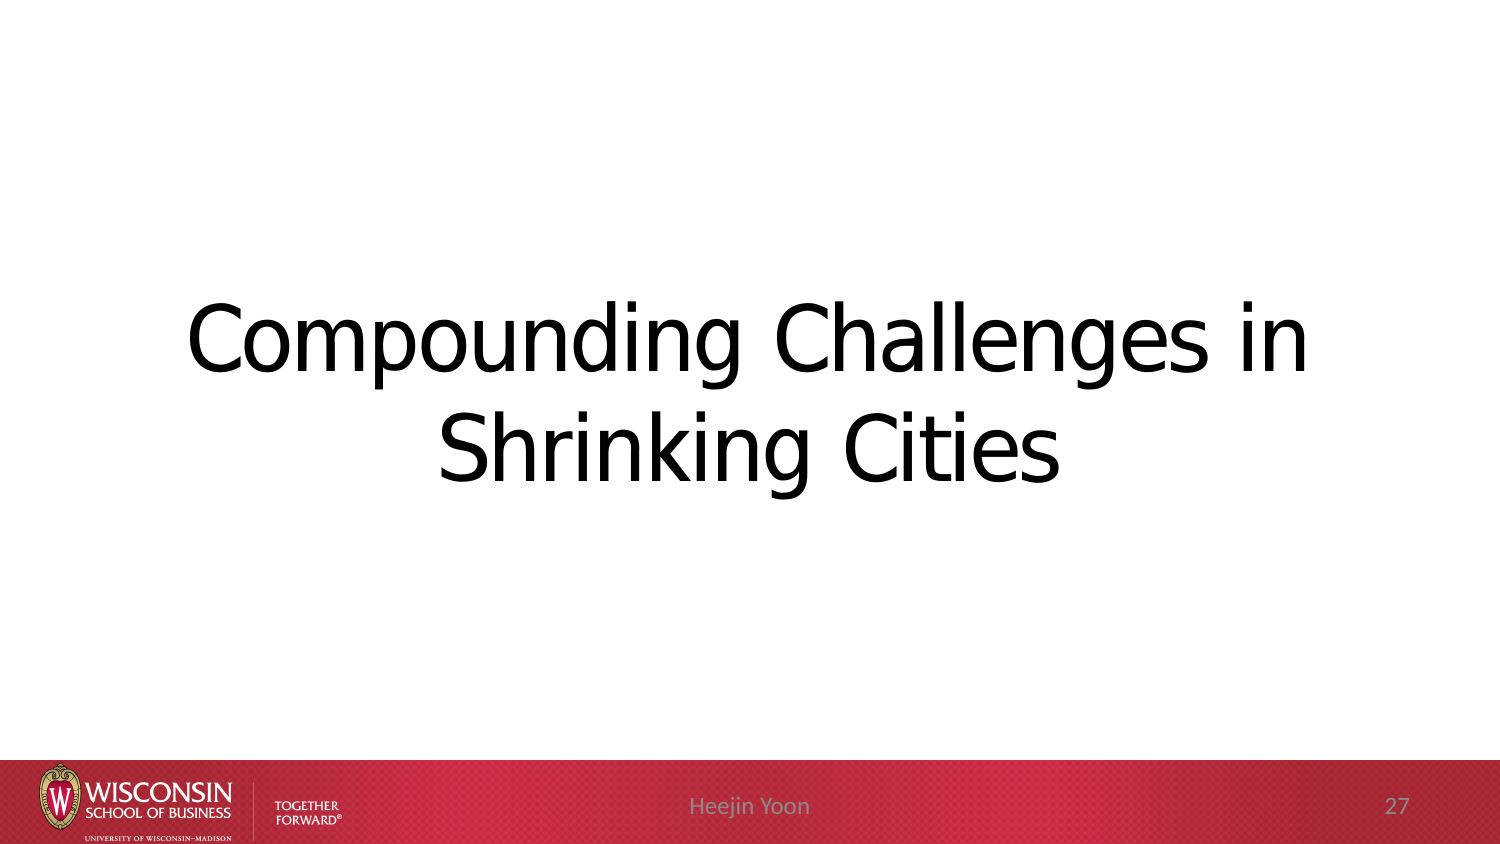

# Compounding Challenges in Shrinking Cities
Heejin Yoon
27